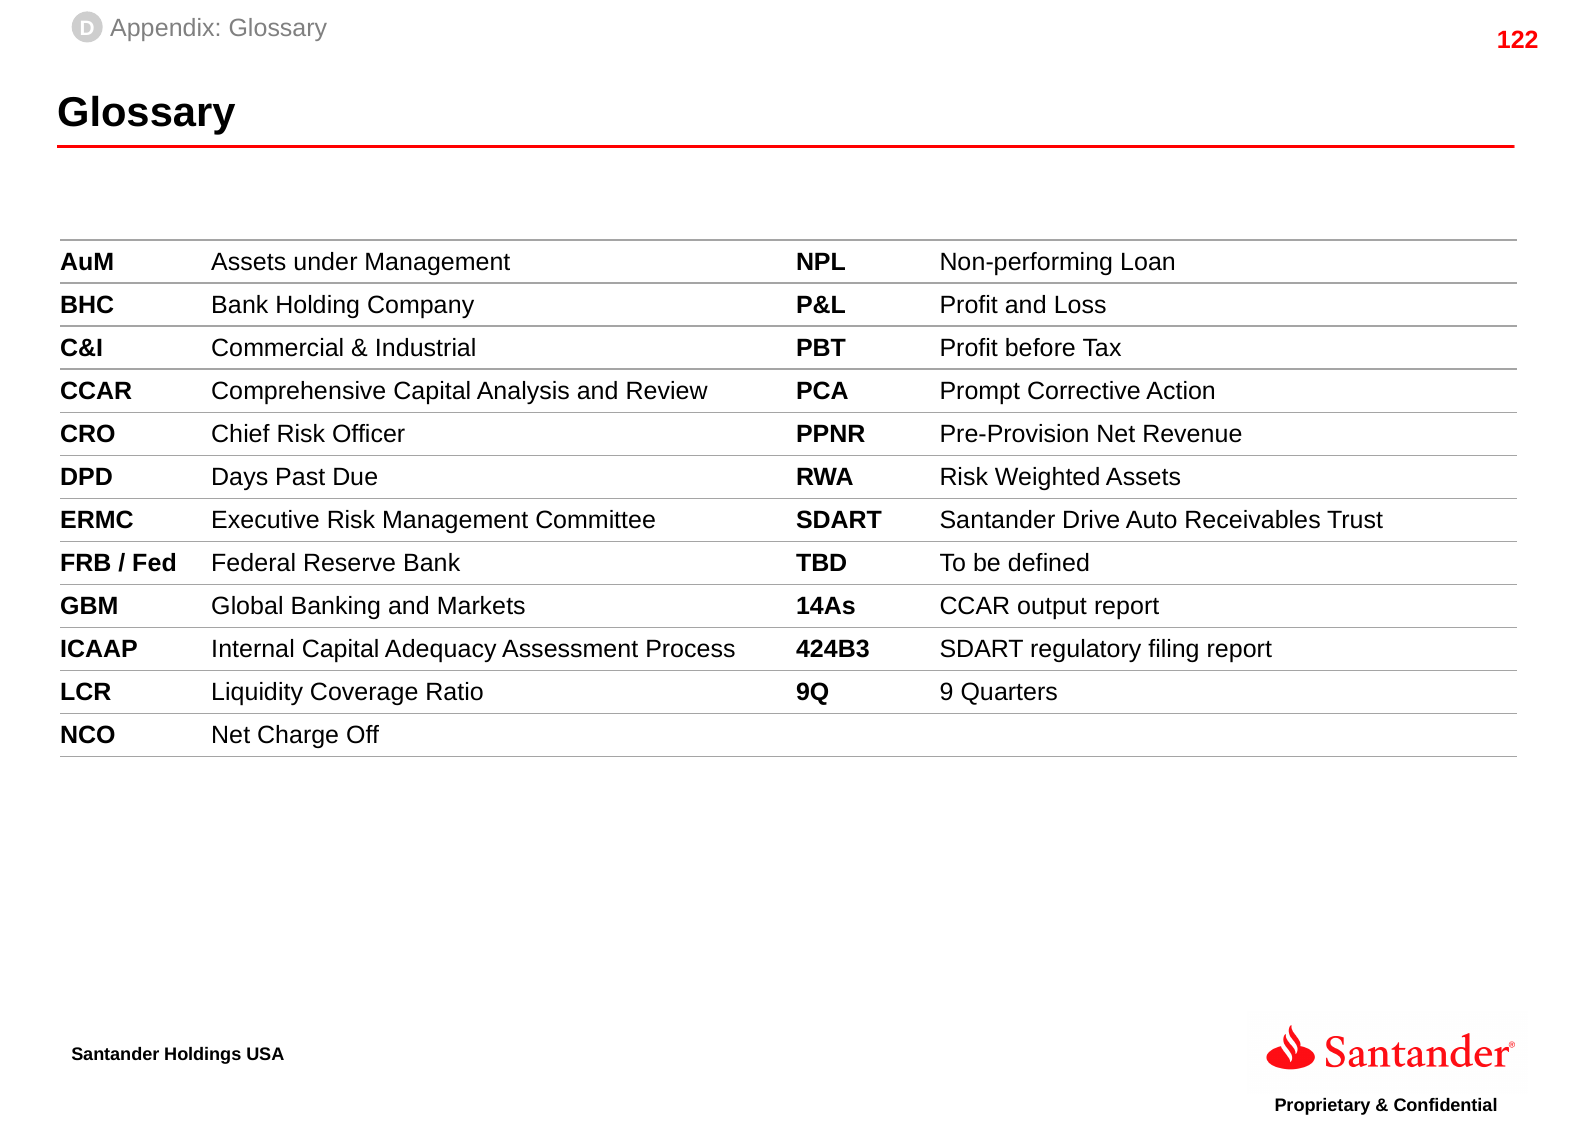

D
Appendix: Glossary
Glossary
| AuM | Assets under Management | NPL | Non-performing Loan |
| --- | --- | --- | --- |
| BHC | Bank Holding Company | P&L | Profit and Loss |
| C&I | Commercial & Industrial | PBT | Profit before Tax |
| CCAR | Comprehensive Capital Analysis and Review | PCA | Prompt Corrective Action |
| CRO | Chief Risk Officer | PPNR | Pre-Provision Net Revenue |
| DPD | Days Past Due | RWA | Risk Weighted Assets |
| ERMC | Executive Risk Management Committee | SDART | Santander Drive Auto Receivables Trust |
| FRB / Fed | Federal Reserve Bank | TBD | To be defined |
| GBM | Global Banking and Markets | 14As | CCAR output report |
| ICAAP | Internal Capital Adequacy Assessment Process | 424B3 | SDART regulatory filing report |
| LCR | Liquidity Coverage Ratio | 9Q | 9 Quarters |
| NCO | Net Charge Off |  |  |